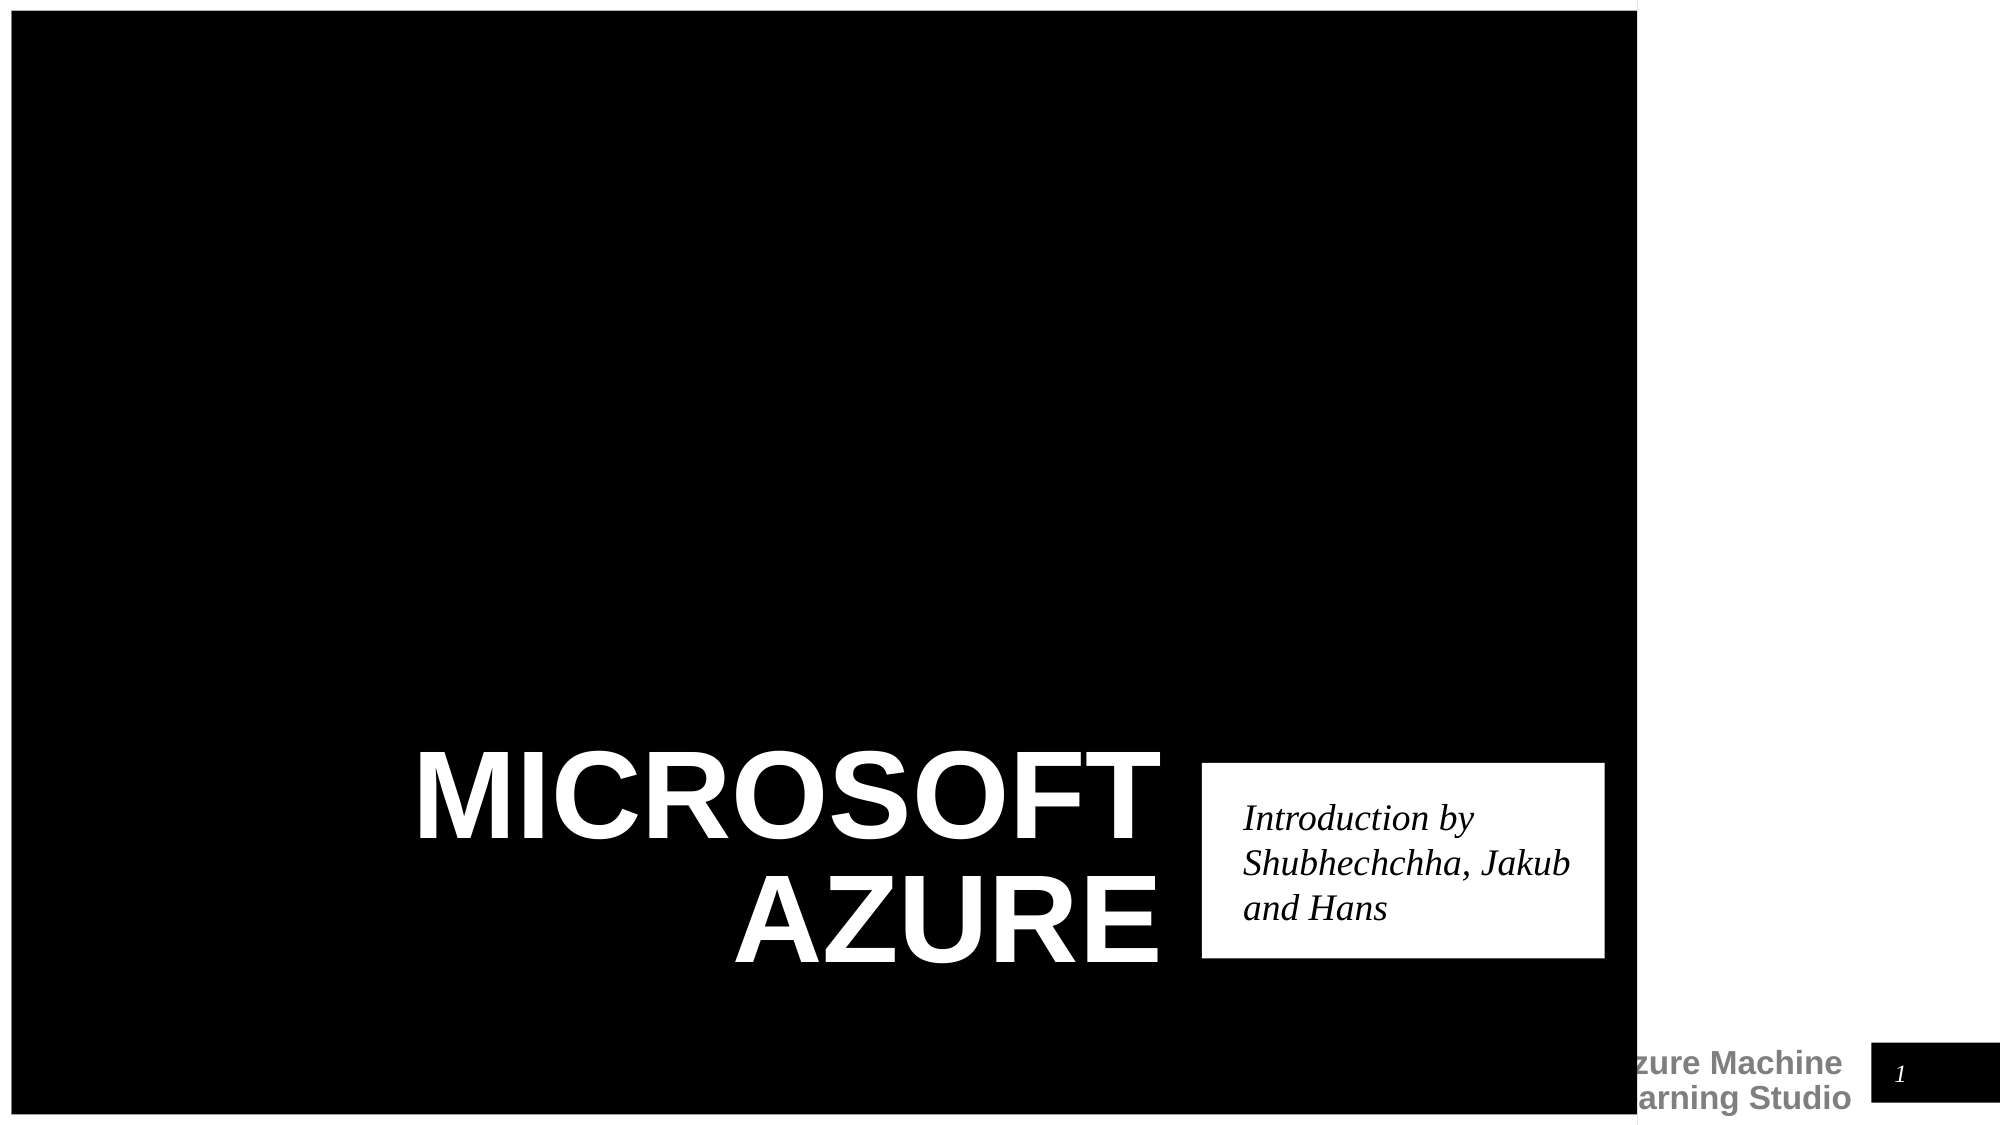

# MICROSOFT AZURE
Introduction by
Shubhechchha, Jakub
and Hans
1